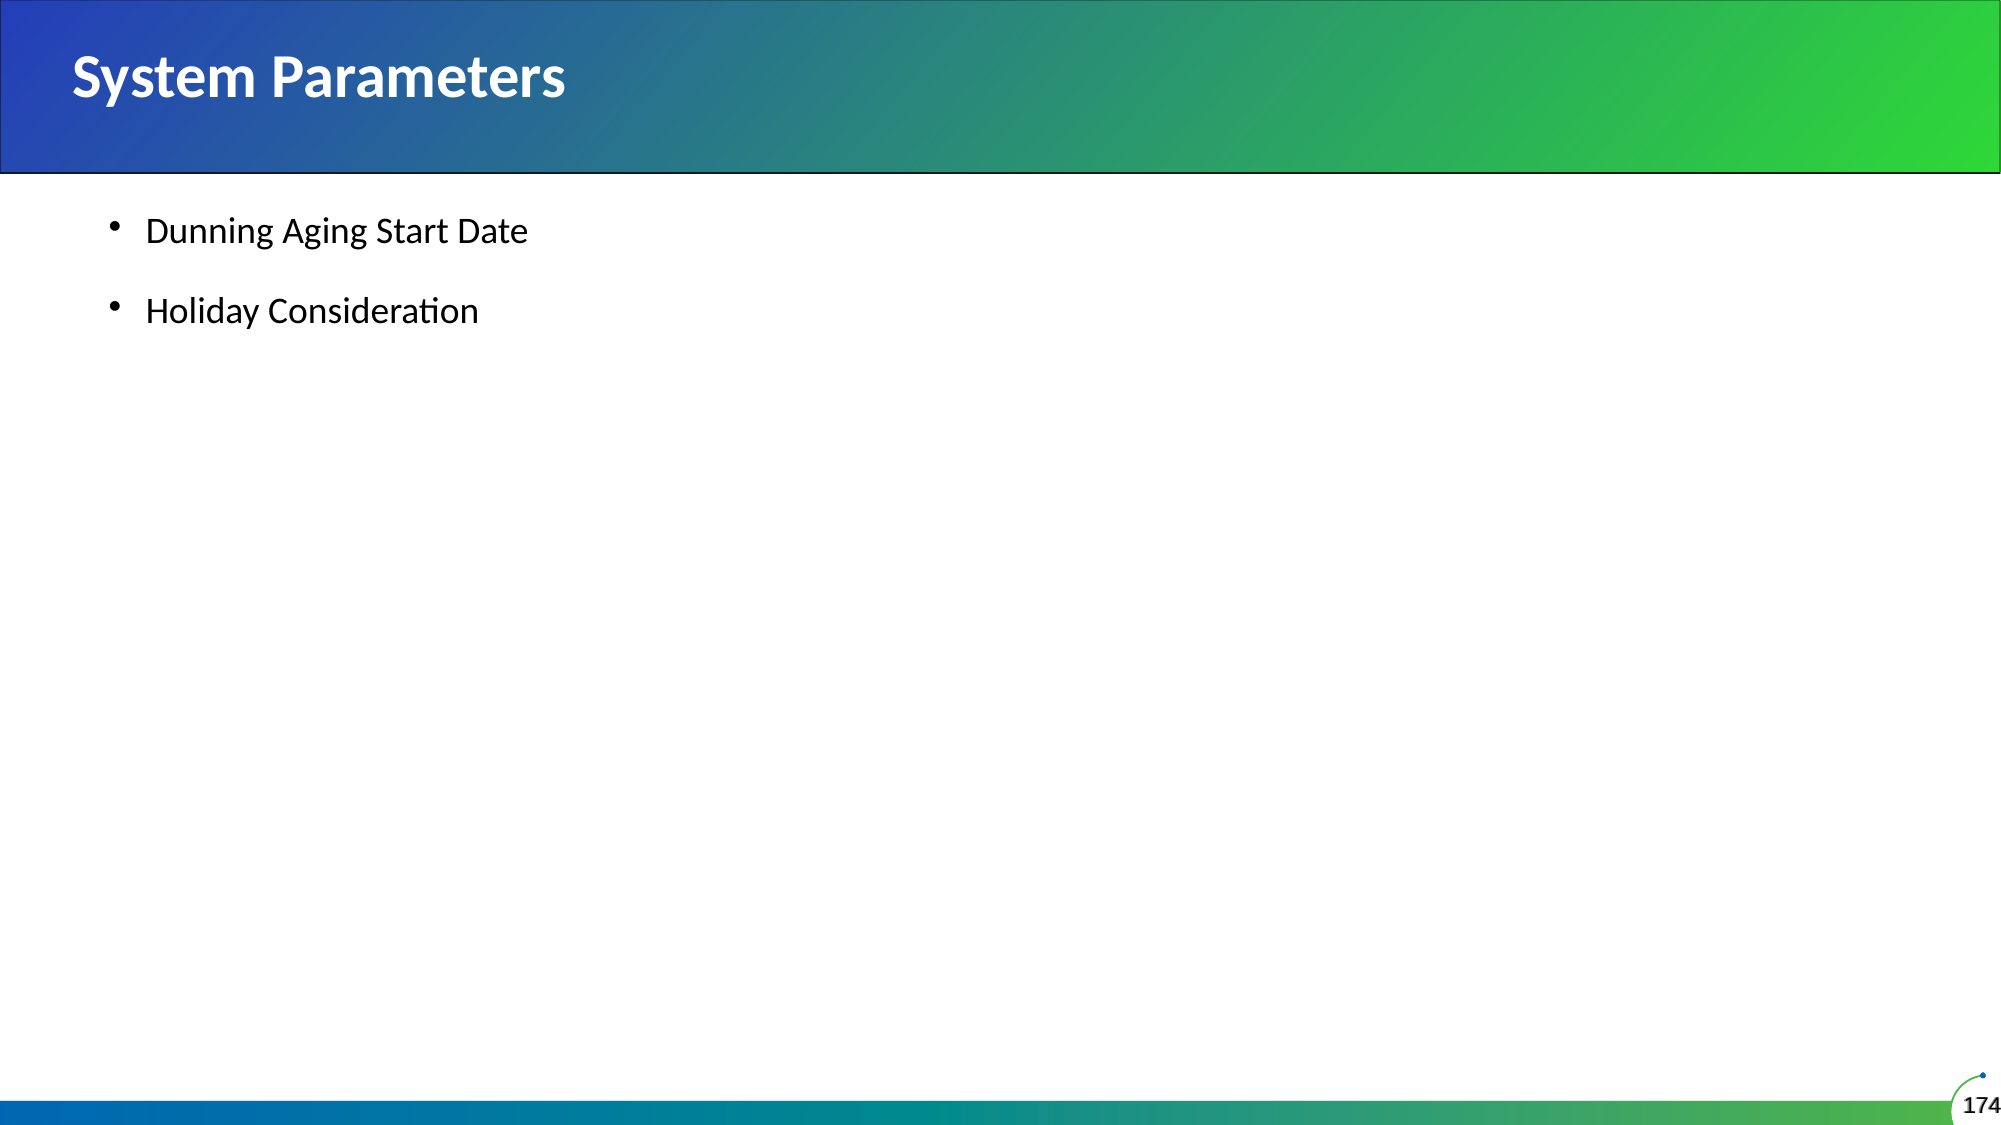

# System Parameters
Dunning Aging Start Date
Holiday Consideration